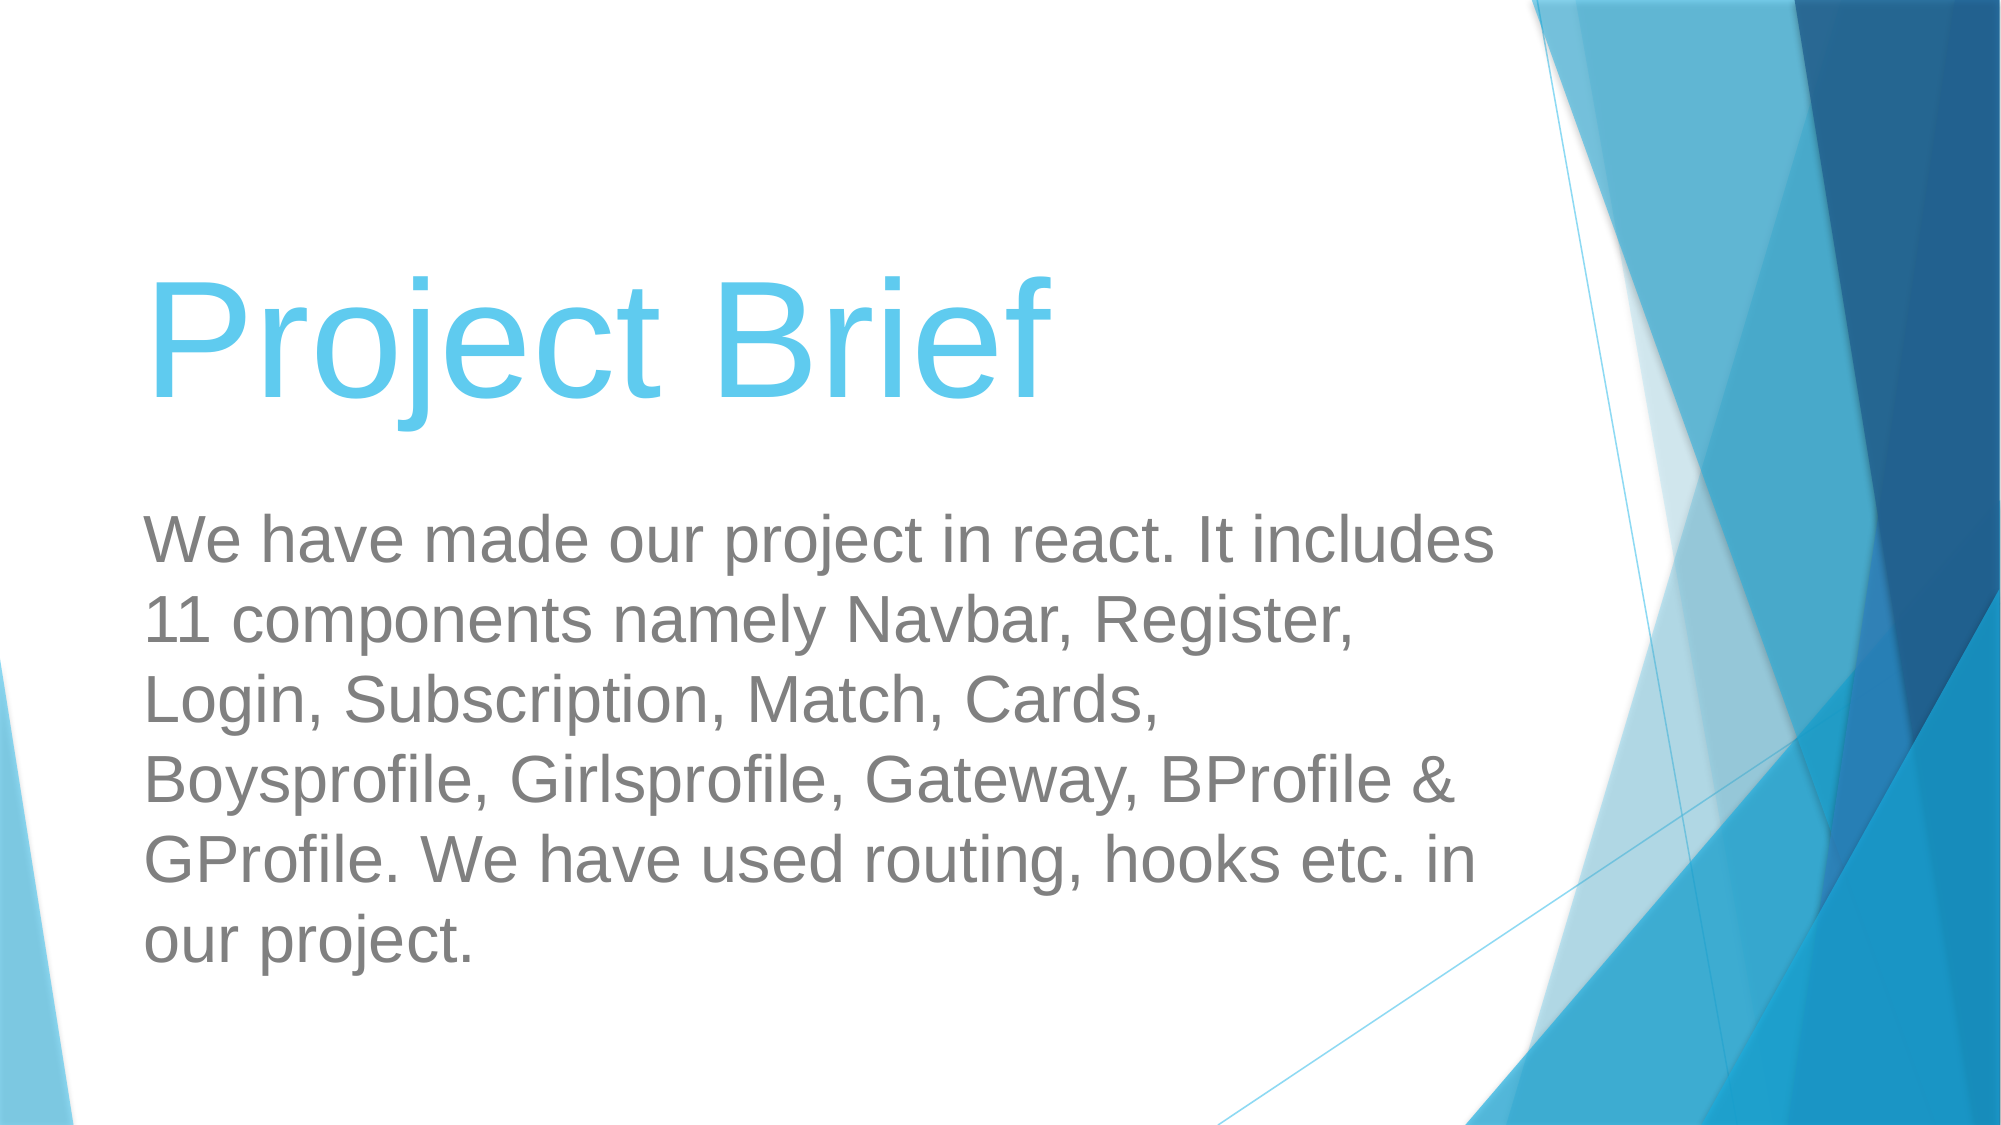

# Project Brief
We have made our project in react. It includes 11 components namely Navbar, Register, Login, Subscription, Match, Cards, Boysprofile, Girlsprofile, Gateway, BProfile & GProfile. We have used routing, hooks etc. in our project.